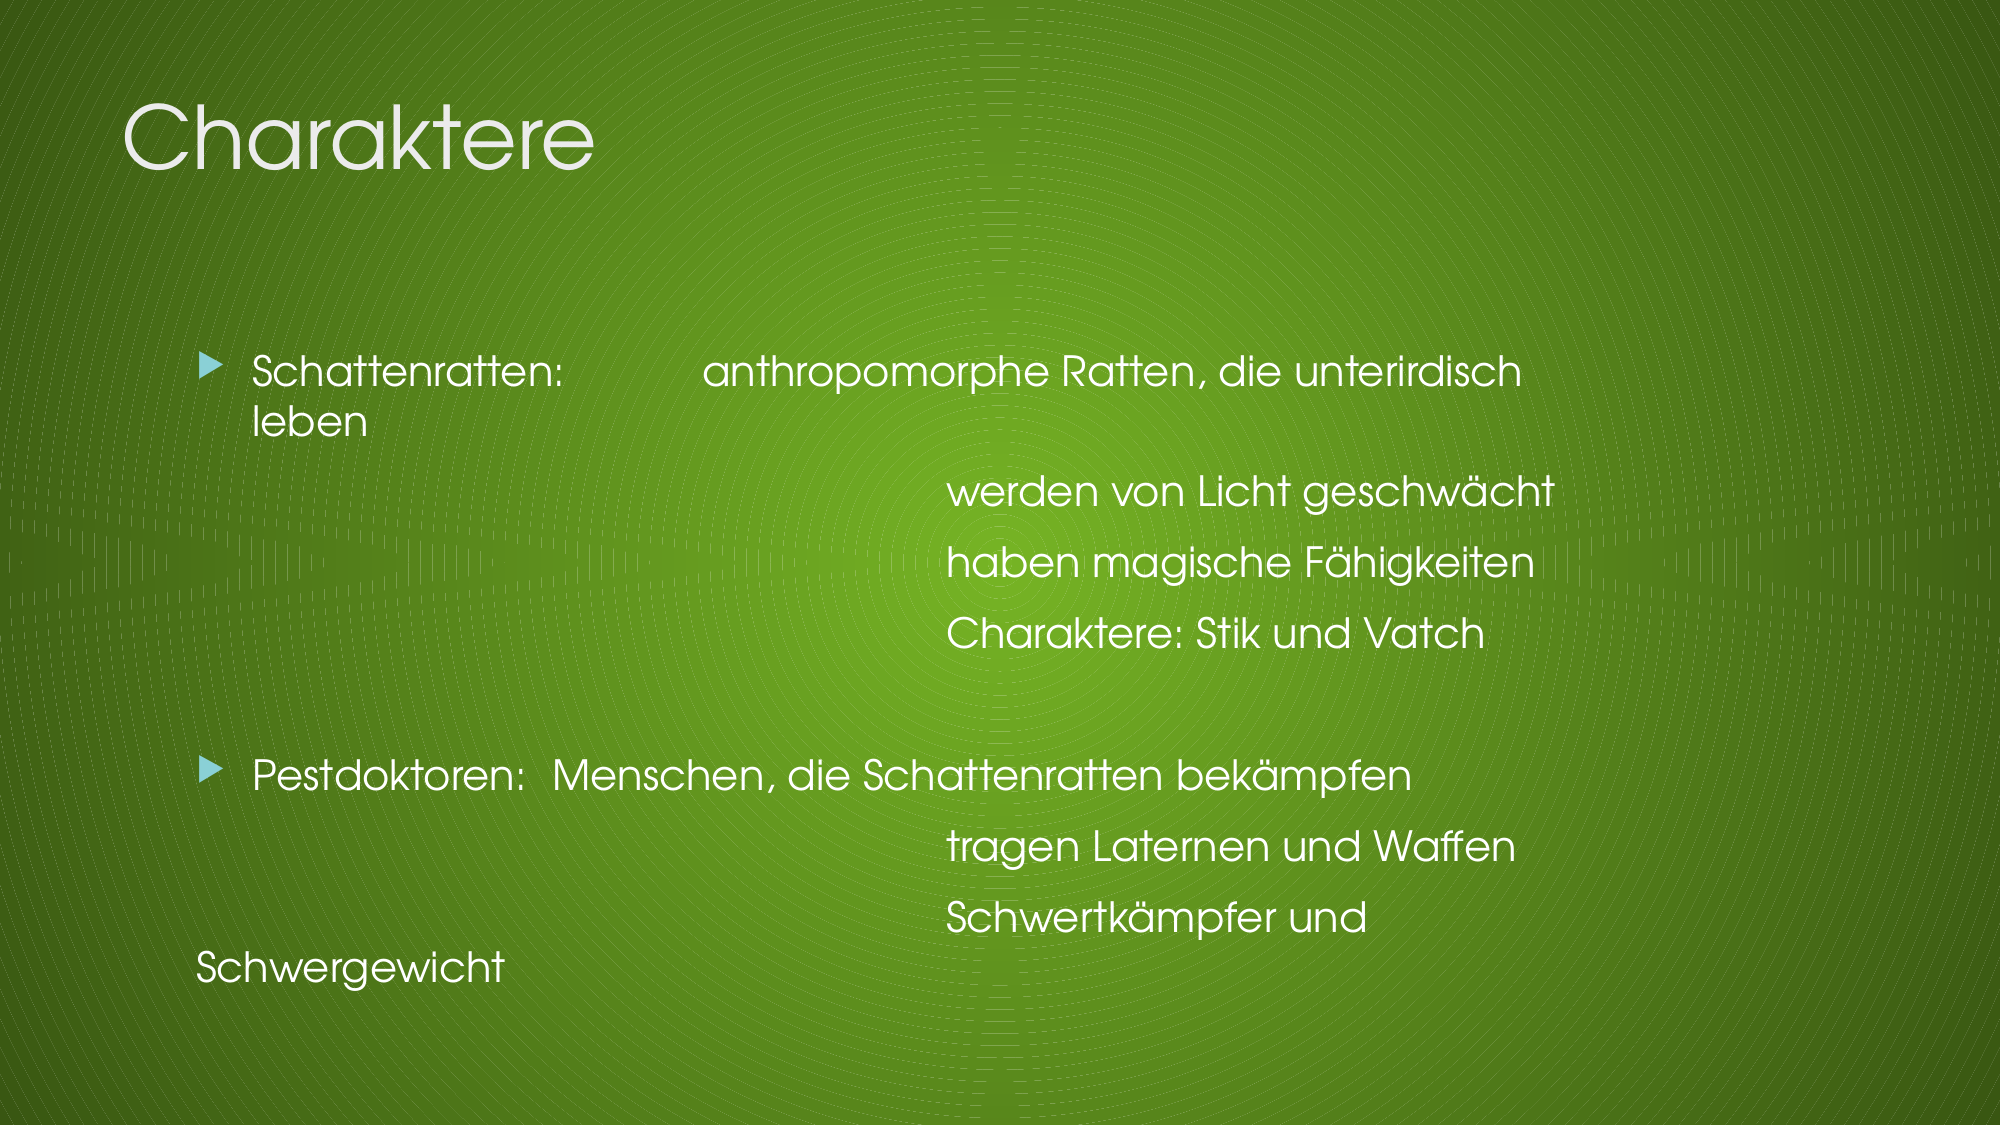

# Charaktere
Schattenratten:	anthropomorphe Ratten, die unterirdisch leben
					werden von Licht geschwächt
					haben magische Fähigkeiten
					Charaktere: Stik und Vatch

Pestdoktoren: 	Menschen, die Schattenratten bekämpfen
					tragen Laternen und Waffen
					Schwertkämpfer und Schwergewicht